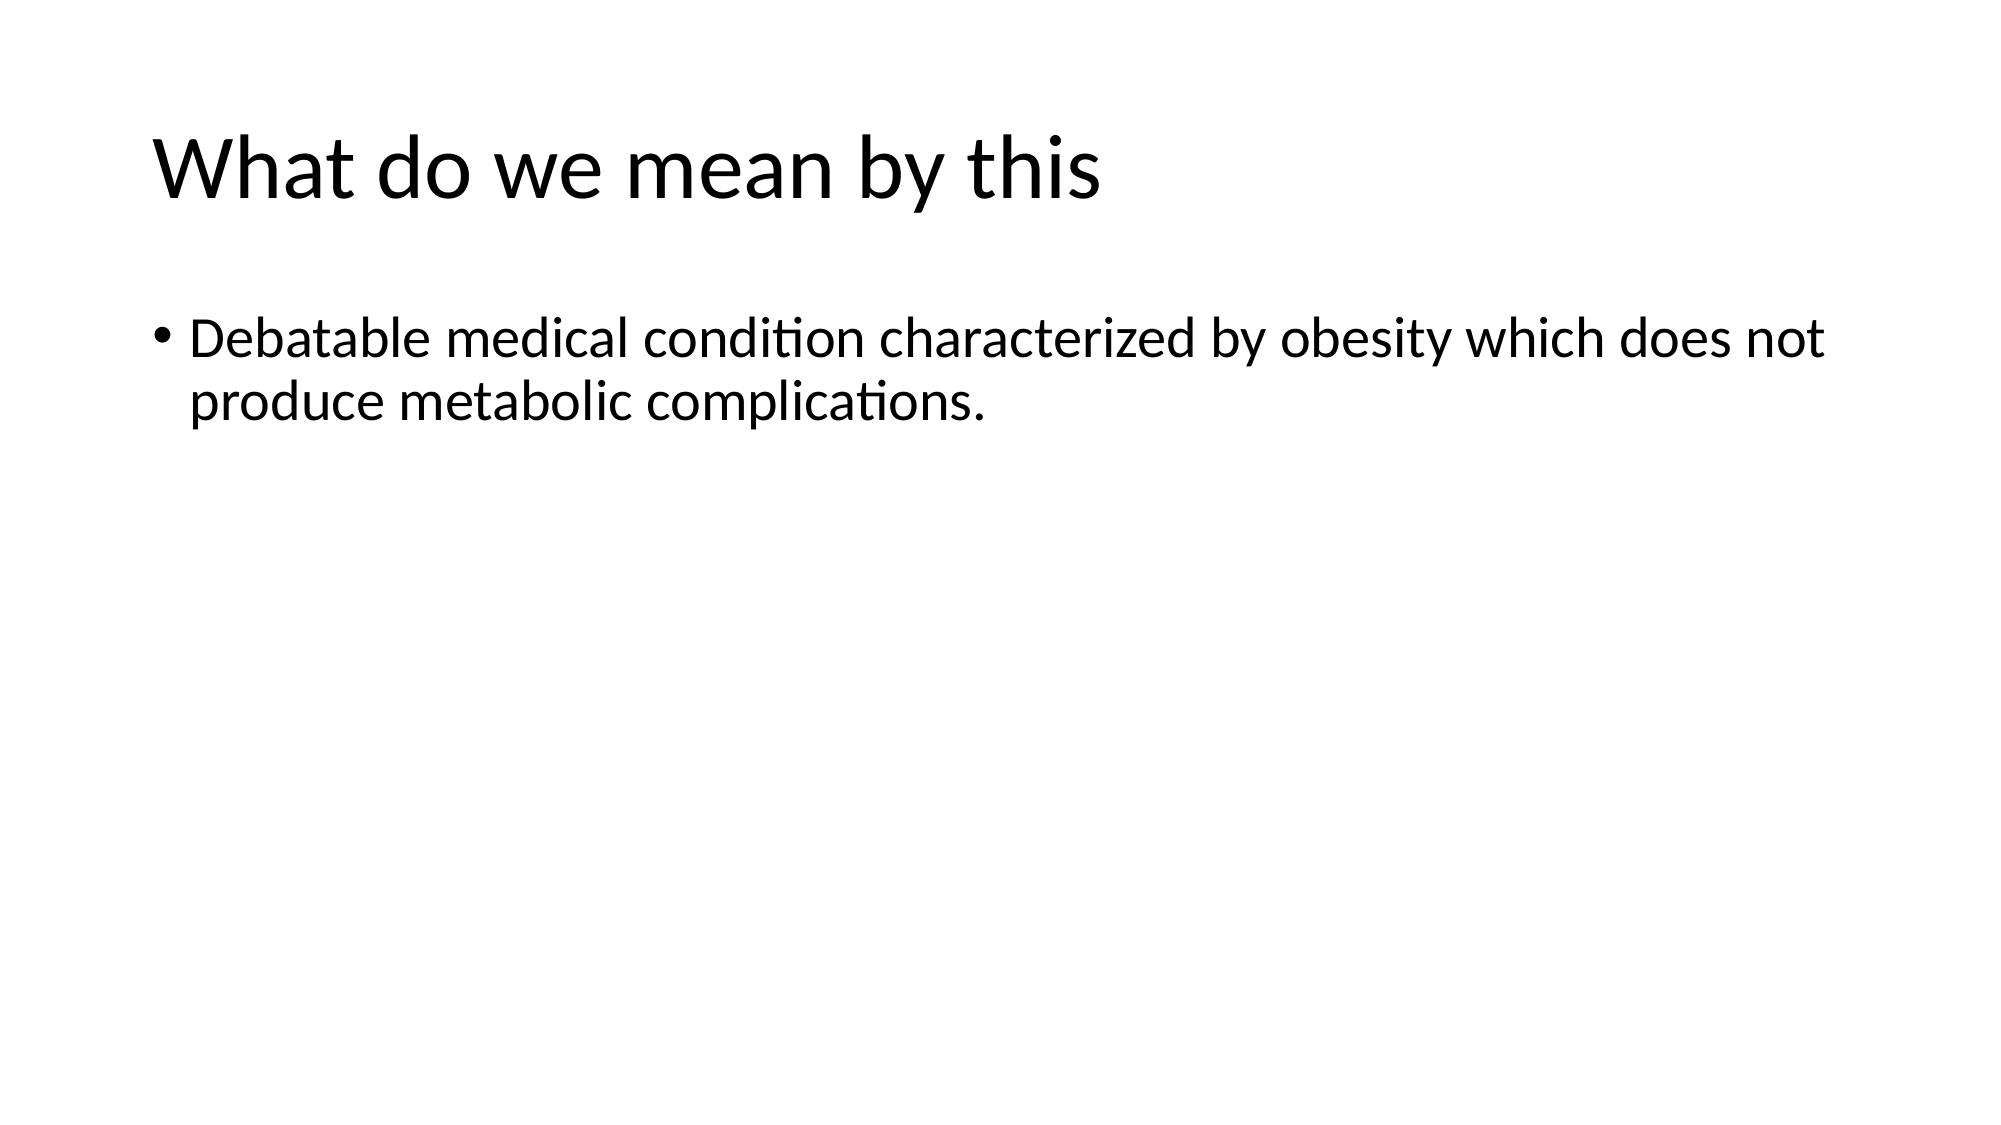

# What do we mean by this
Debatable medical condition characterized by obesity which does not produce metabolic complications.